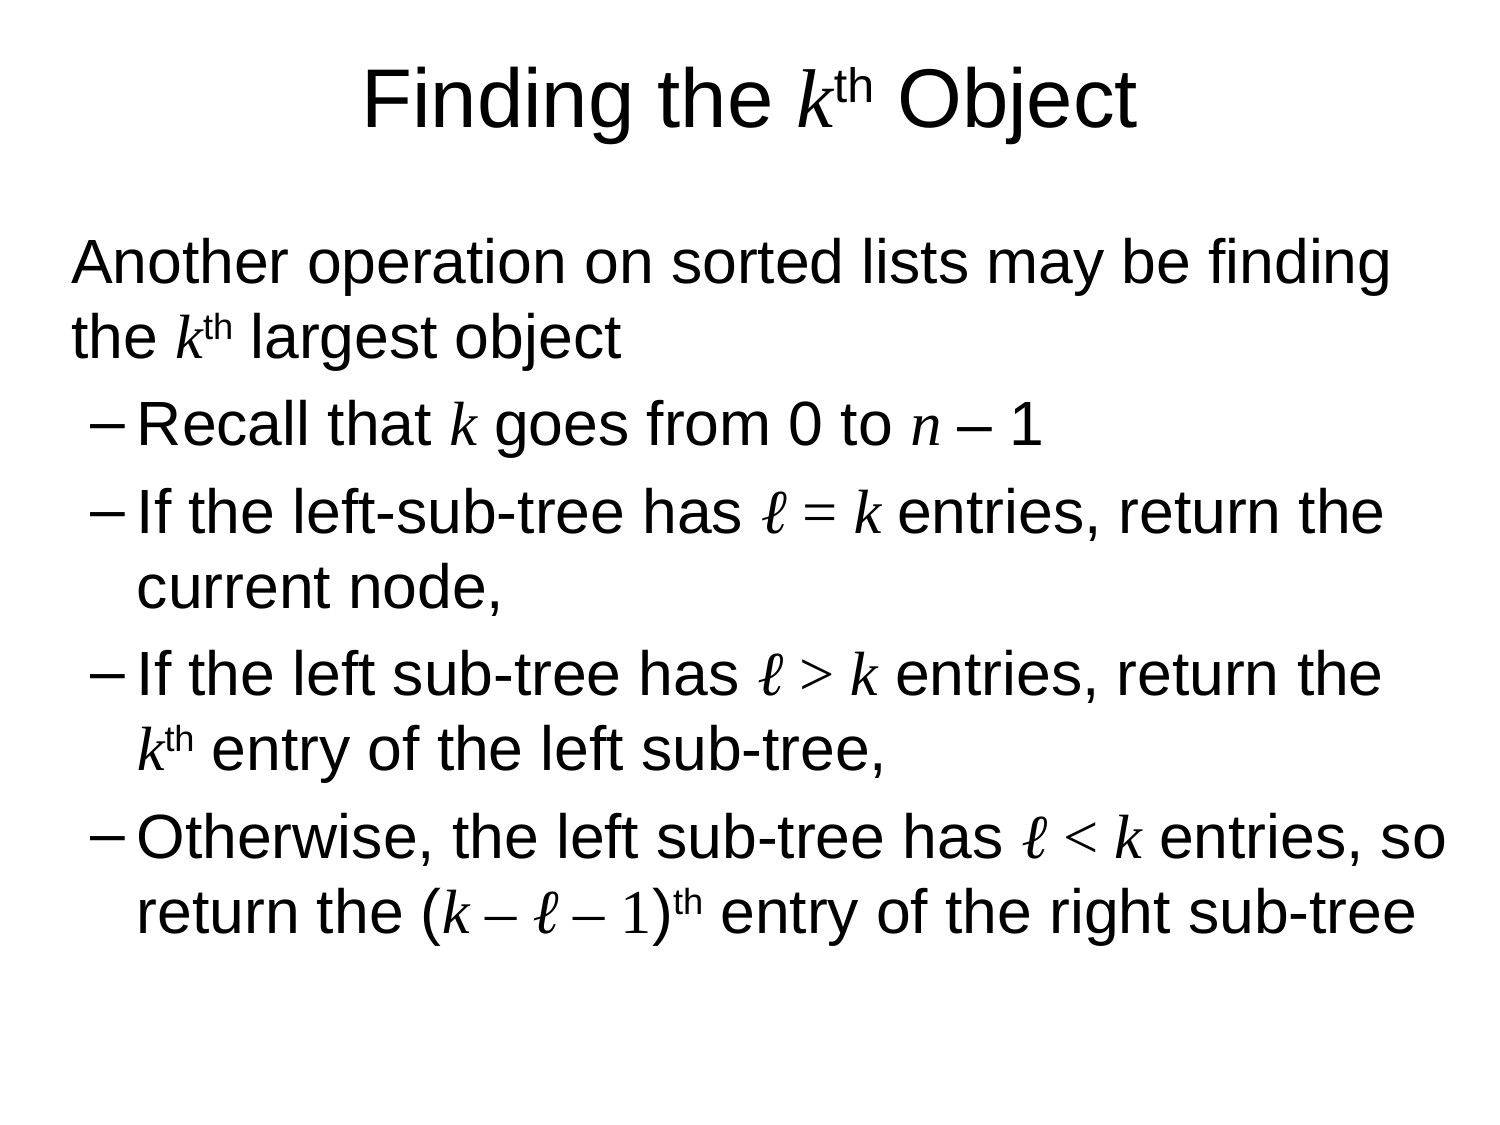

# Finding the kth Object
	Another operation on sorted lists may be finding the kth largest object
Recall that k goes from 0 to n – 1
If the left-sub-tree has ℓ = k entries, return the current node,
If the left sub-tree has ℓ > k entries, return the kth entry of the left sub-tree,
Otherwise, the left sub-tree has ℓ < k entries, so return the (k – ℓ – 1)th entry of the right sub-tree